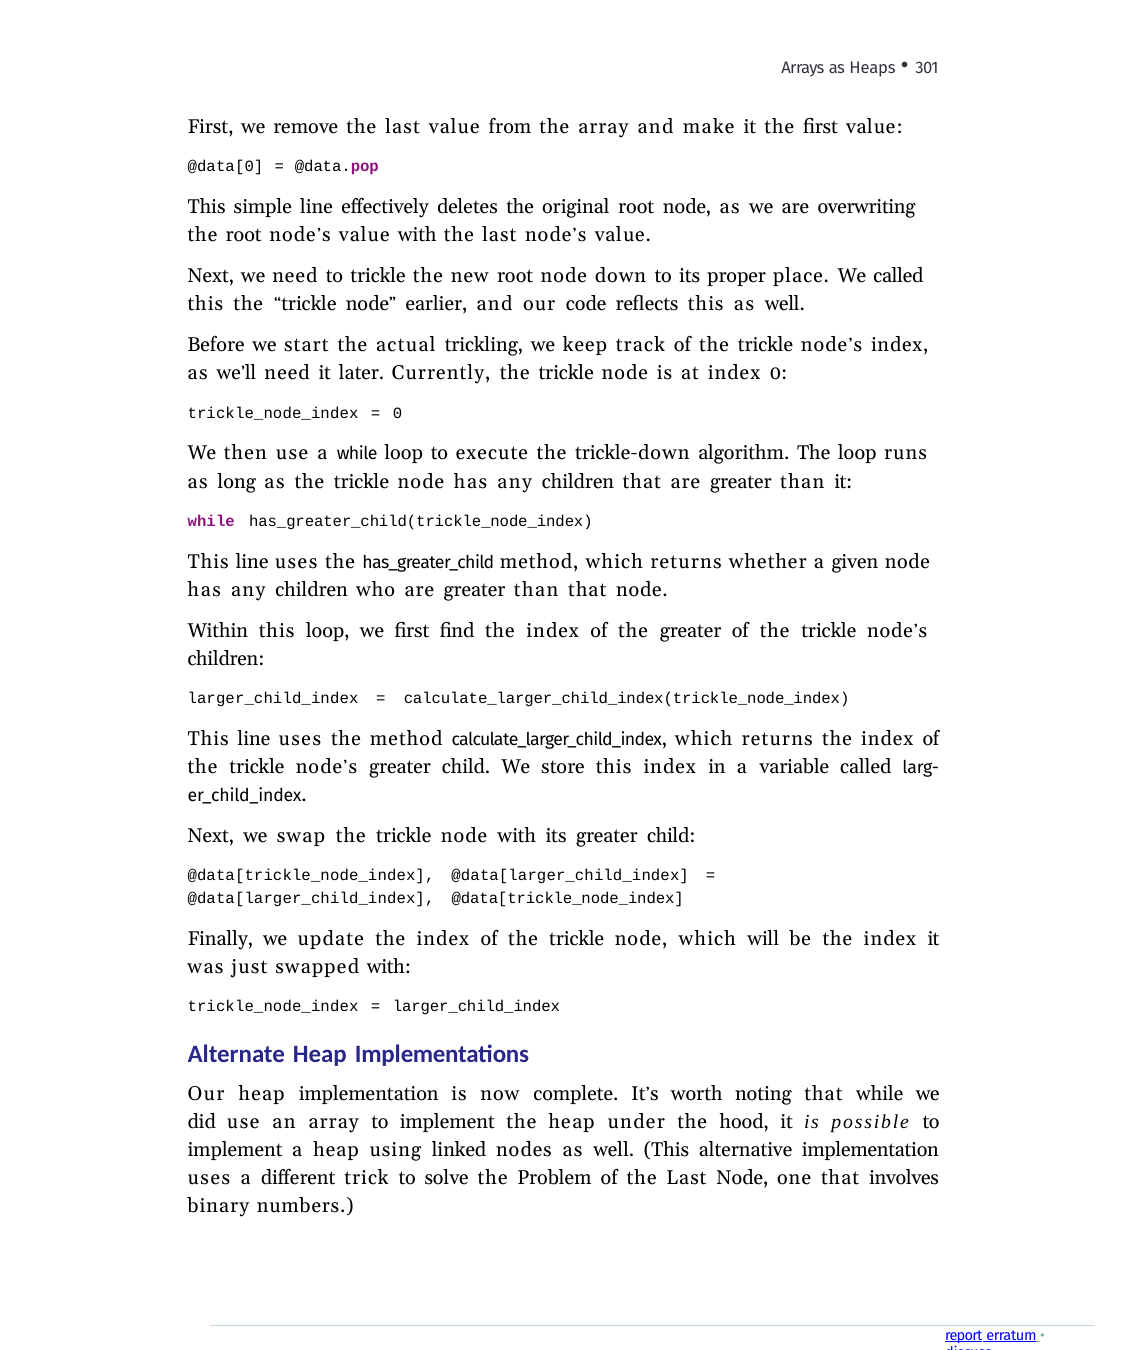

Arrays as Heaps • 301

First, we remove the last value from the array and make it the first value:
@data[0] = @data.pop
This simple line effectively deletes the original root node, as we are overwriting the root node’s value with the last node’s value.
Next, we need to trickle the new root node down to its proper place. We called this the “trickle node” earlier, and our code reflects this as well.
Before we start the actual trickling, we keep track of the trickle node’s index, as we’ll need it later. Currently, the trickle node is at index 0:
trickle_node_index = 0
We then use a while loop to execute the trickle-down algorithm. The loop runs as long as the trickle node has any children that are greater than it:
while has_greater_child(trickle_node_index)
This line uses the has_greater_child method, which returns whether a given node has any children who are greater than that node.
Within this loop, we first find the index of the greater of the trickle node’s children:
larger_child_index = calculate_larger_child_index(trickle_node_index)
This line uses the method calculate_larger_child_index, which returns the index of the trickle node’s greater child. We store this index in a variable called larg- er_child_index.
Next, we swap the trickle node with its greater child:
@data[trickle_node_index], @data[larger_child_index] = @data[larger_child_index], @data[trickle_node_index]
Finally, we update the index of the trickle node, which will be the index it was just swapped with:
trickle_node_index = larger_child_index

Alternate Heap Implementations
Our heap implementation is now complete. It’s worth noting that while we did use an array to implement the heap under the hood, it is possible to implement a heap using linked nodes as well. (This alternative implementation uses a different trick to solve the Problem of the Last Node, one that involves binary numbers.)
report erratum • discuss